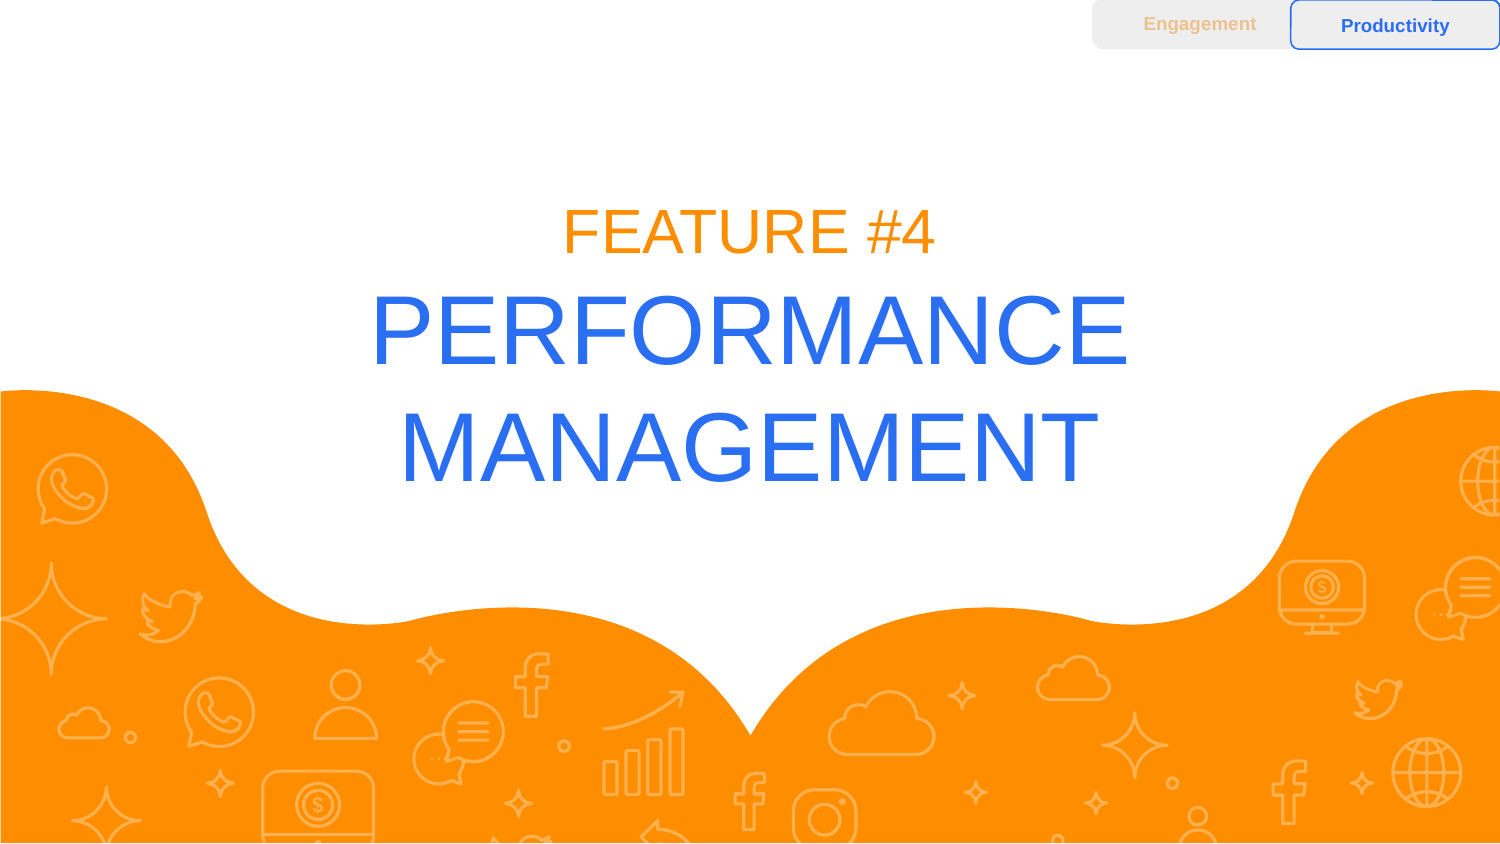

Engagement
Engagement
Engagement
Productivity
Productivity
Productivity
# FEATURE #4
PERFORMANCE MANAGEMENT